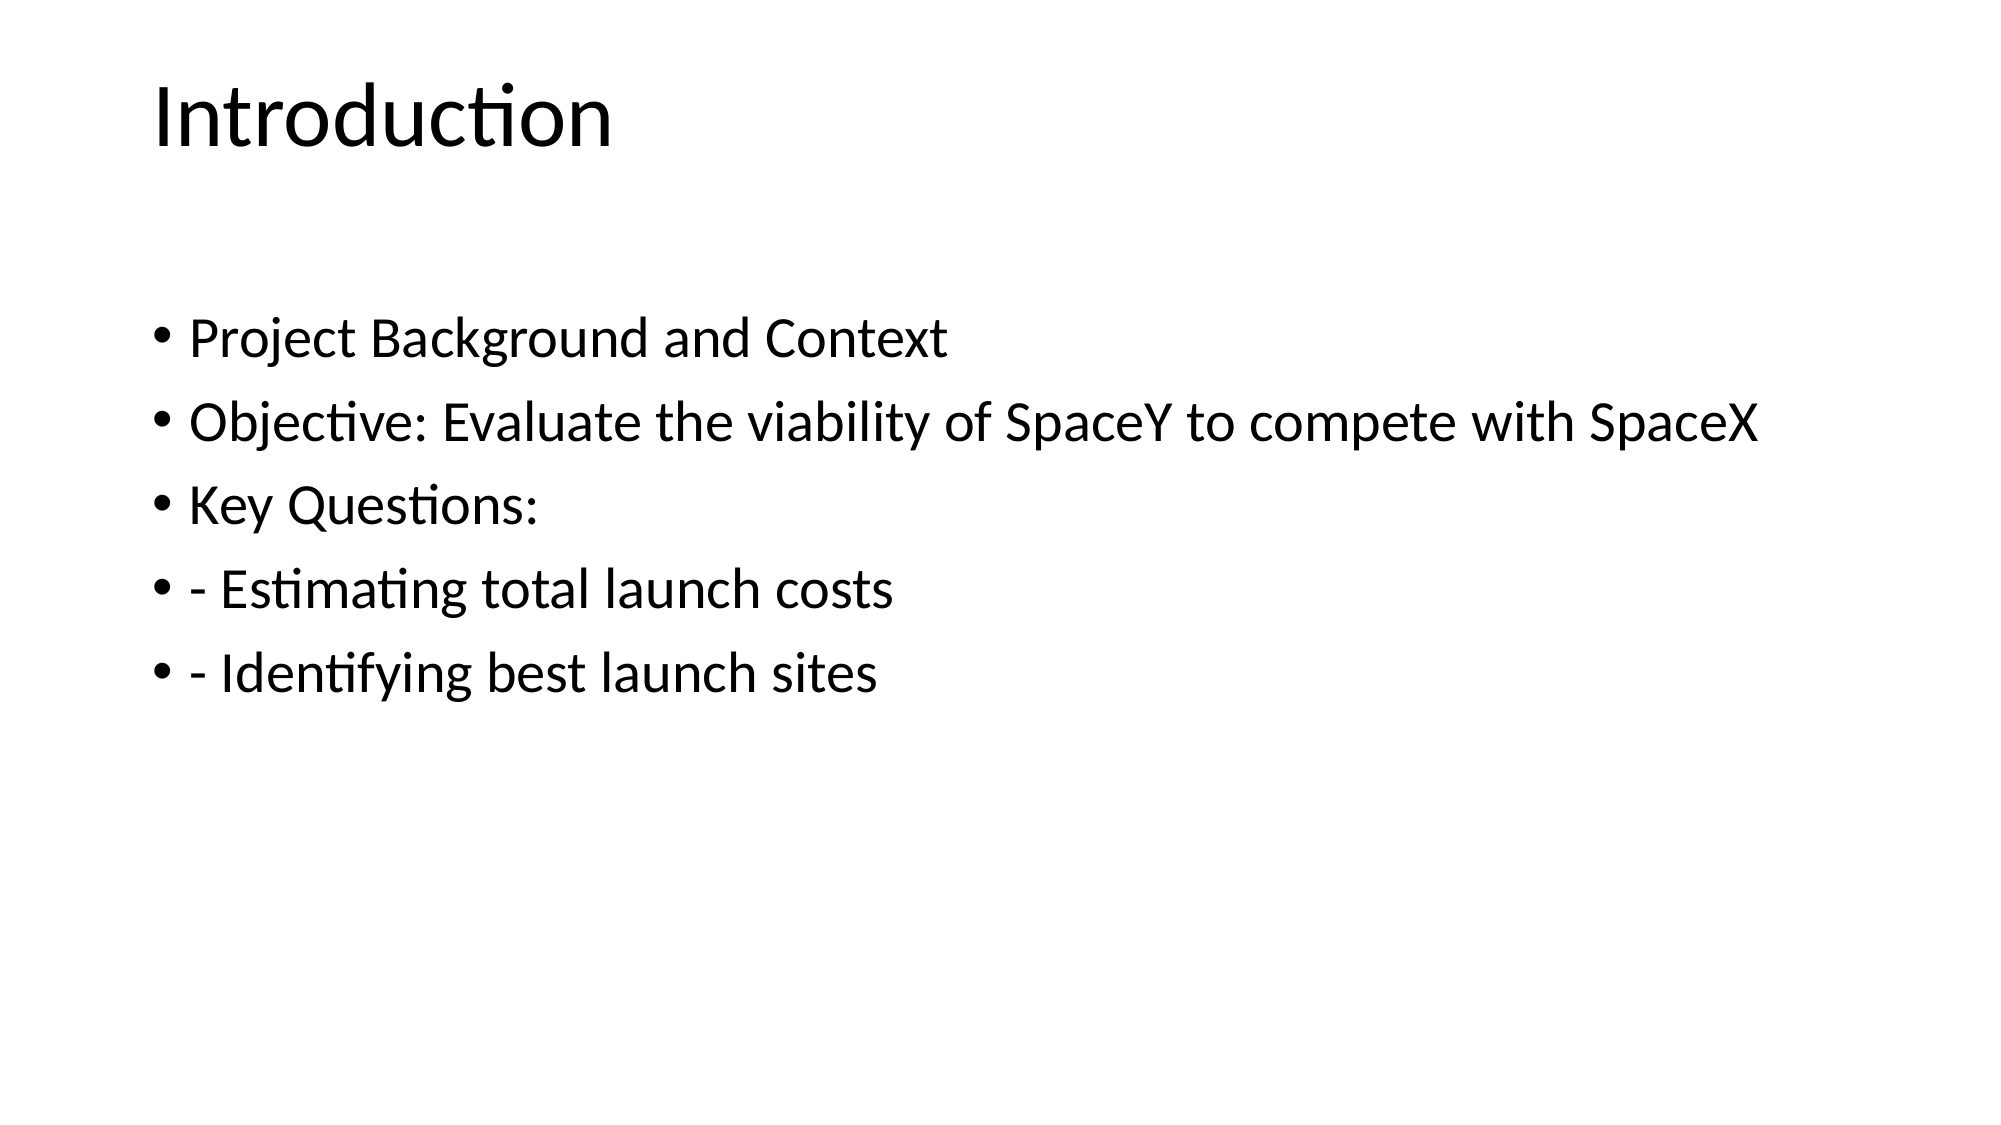

# Introduction
Project Background and Context
Objective: Evaluate the viability of SpaceY to compete with SpaceX
Key Questions:
- Estimating total launch costs
- Identifying best launch sites